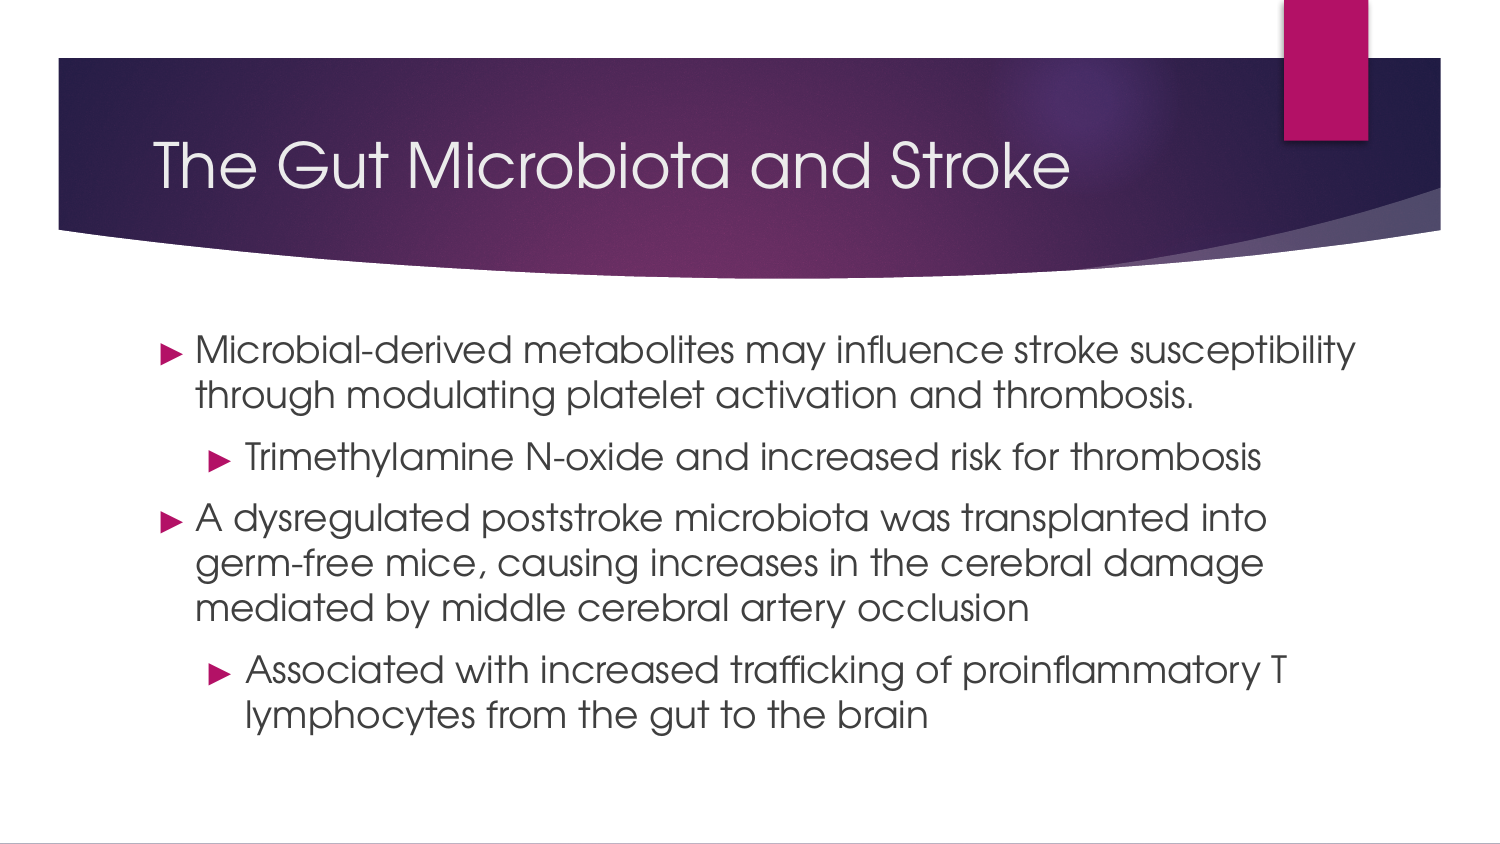

# The Gut Microbiota and Stroke
Microbial-derived metabolites may influence stroke susceptibility through modulating platelet activation and thrombosis.
Trimethylamine N-oxide and increased risk for thrombosis
A dysregulated poststroke microbiota was transplanted into germ-free mice, causing increases in the cerebral damage mediated by middle cerebral artery occlusion
Associated with increased trafficking of proinflammatory T lymphocytes from the gut to the brain